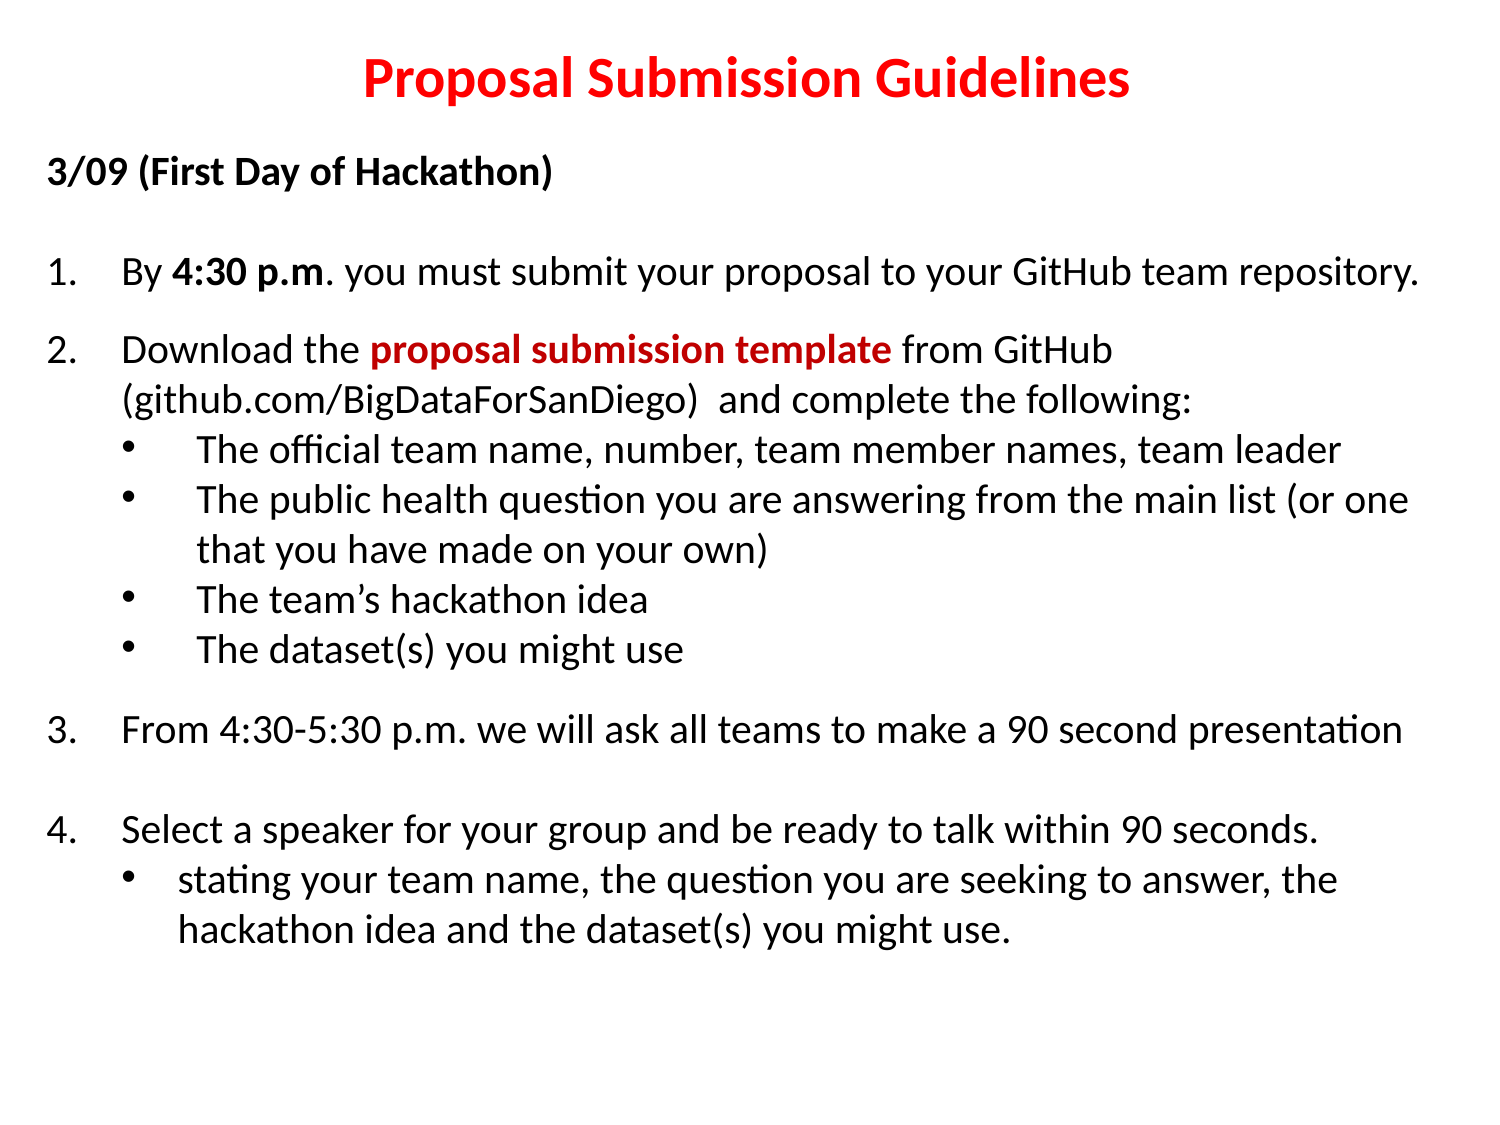

Proposal Submission Guidelines

3/09 (First Day of Hackathon)

By 4:30 p.m. you must submit your proposal to your GitHub team repository.

Download the proposal submission template from GitHub (github.com/BigDataForSanDiego)  and complete the following:
The official team name, number, team member names, team leader
The public health question you are answering from the main list (or one that you have made on your own)
The team’s hackathon idea
The dataset(s) you might use

From 4:30-5:30 p.m. we will ask all teams to make a 90 second presentation

Select a speaker for your group and be ready to talk within 90 seconds.
stating your team name, the question you are seeking to answer, the hackathon idea and the dataset(s) you might use.